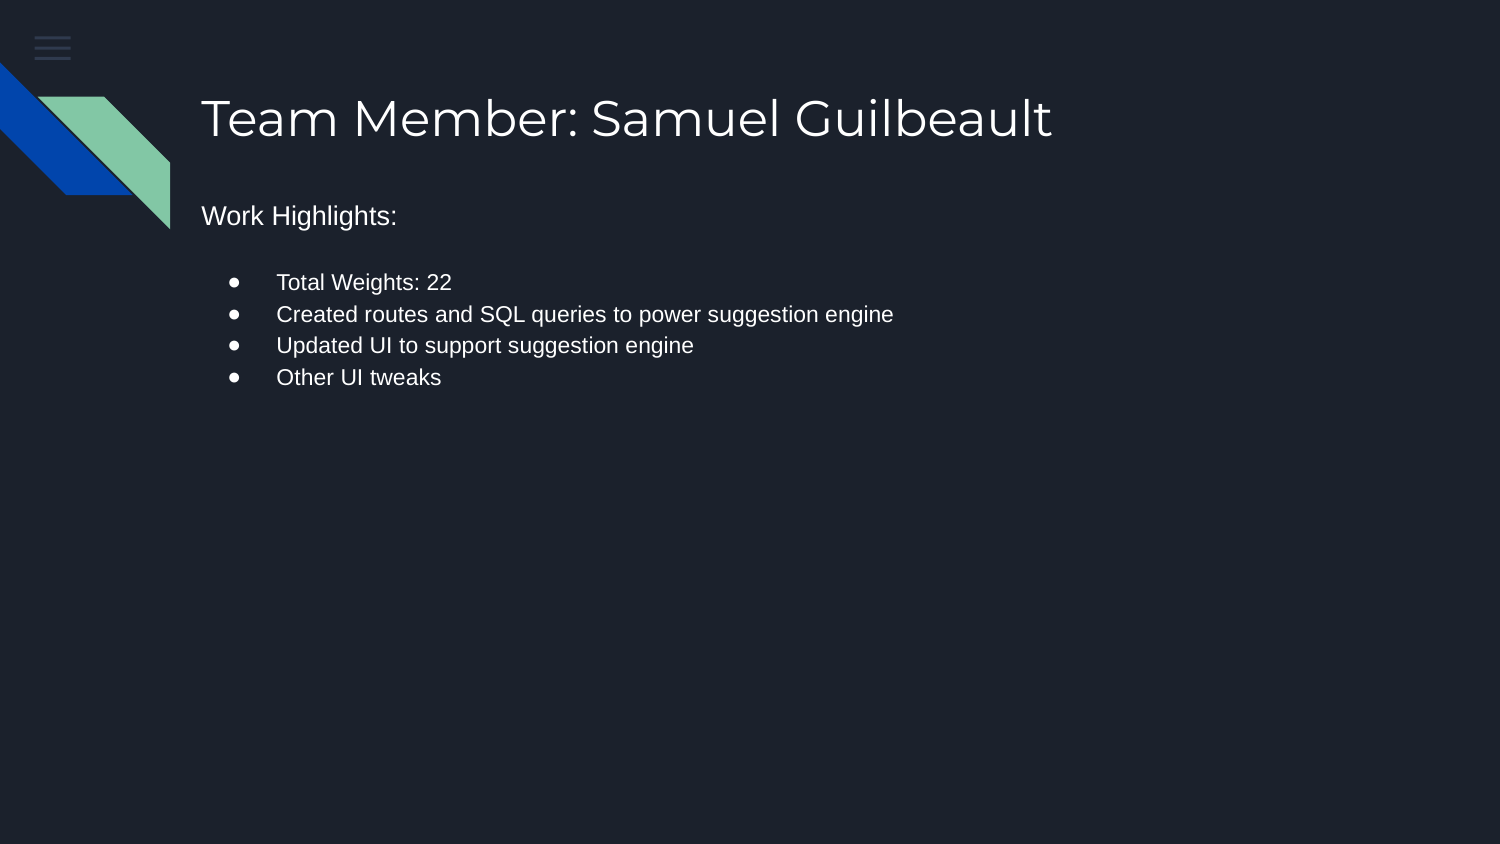

# Team Member: Samuel Guilbeault

Work Highlights:
Total Weights: 22
Created routes and SQL queries to power suggestion engine
Updated UI to support suggestion engine
Other UI tweaks